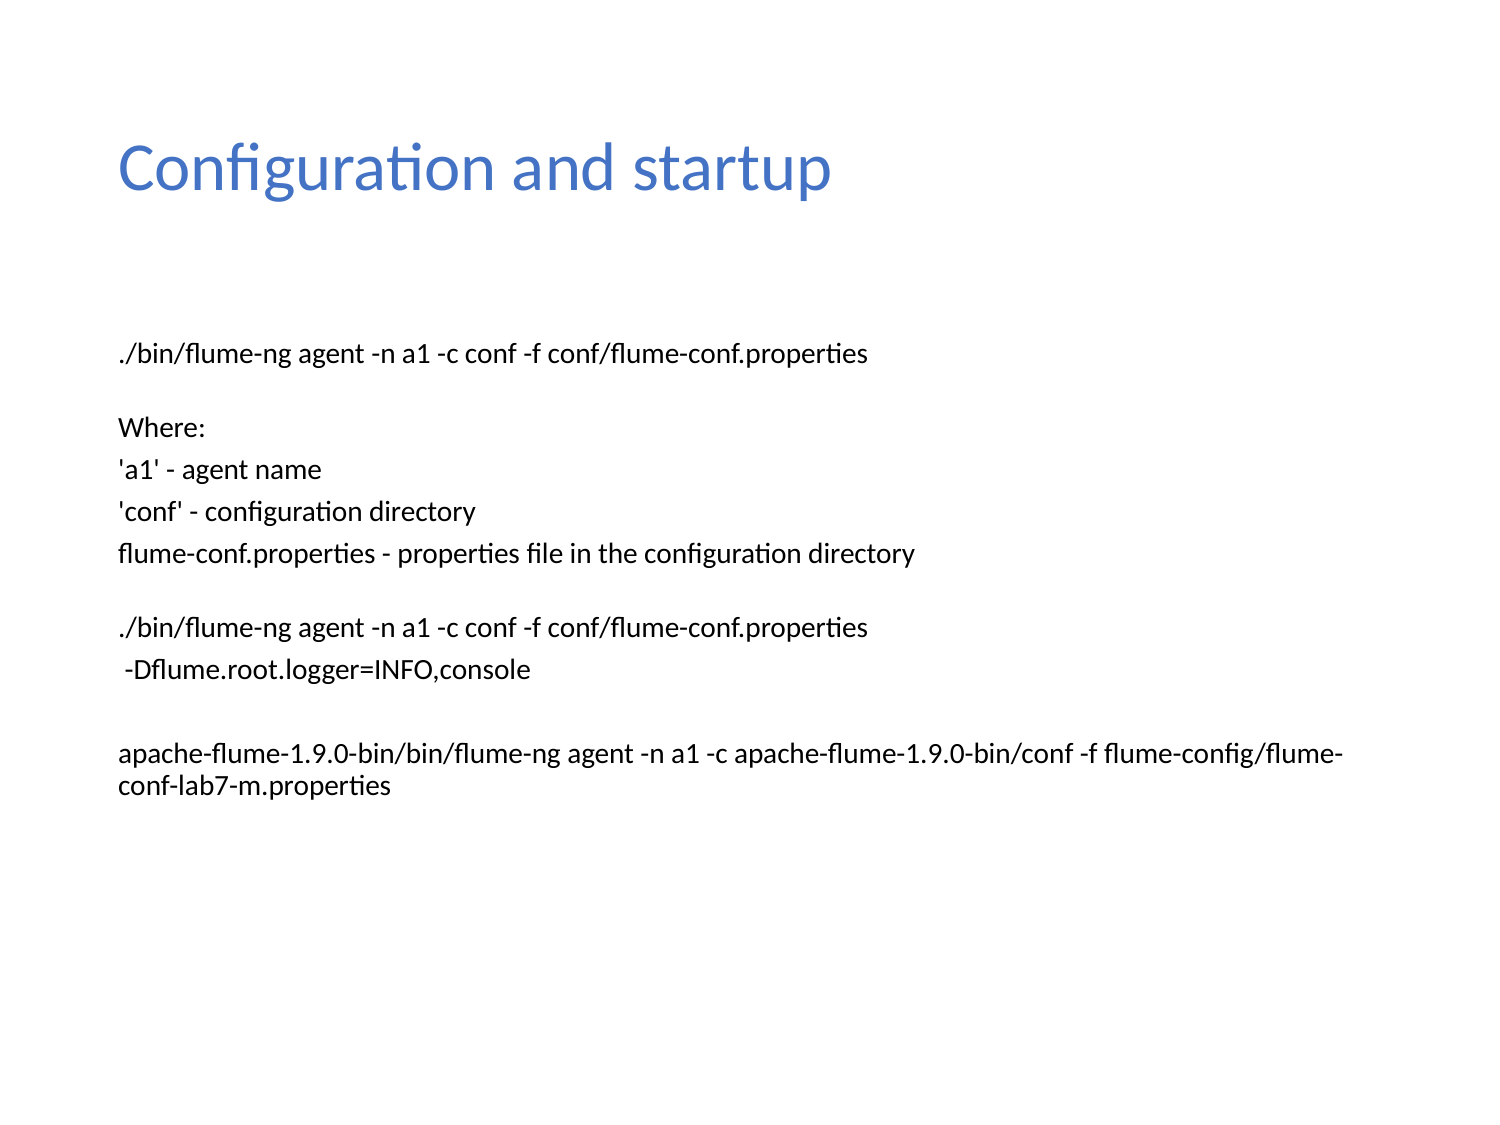

# Configuration and startup
./bin/flume-ng agent -n a1 -c conf -f conf/flume-conf.properties
Where:
'a1' - agent name
'conf' - configuration directory
flume-conf.properties - properties file in the configuration directory
./bin/flume-ng agent -n a1 -c conf -f conf/flume-conf.properties
 -Dflume.root.logger=INFO,console

apache-flume-1.9.0-bin/bin/flume-ng agent -n a1 -c apache-flume-1.9.0-bin/conf -f flume-config/flume-conf-lab7-m.properties